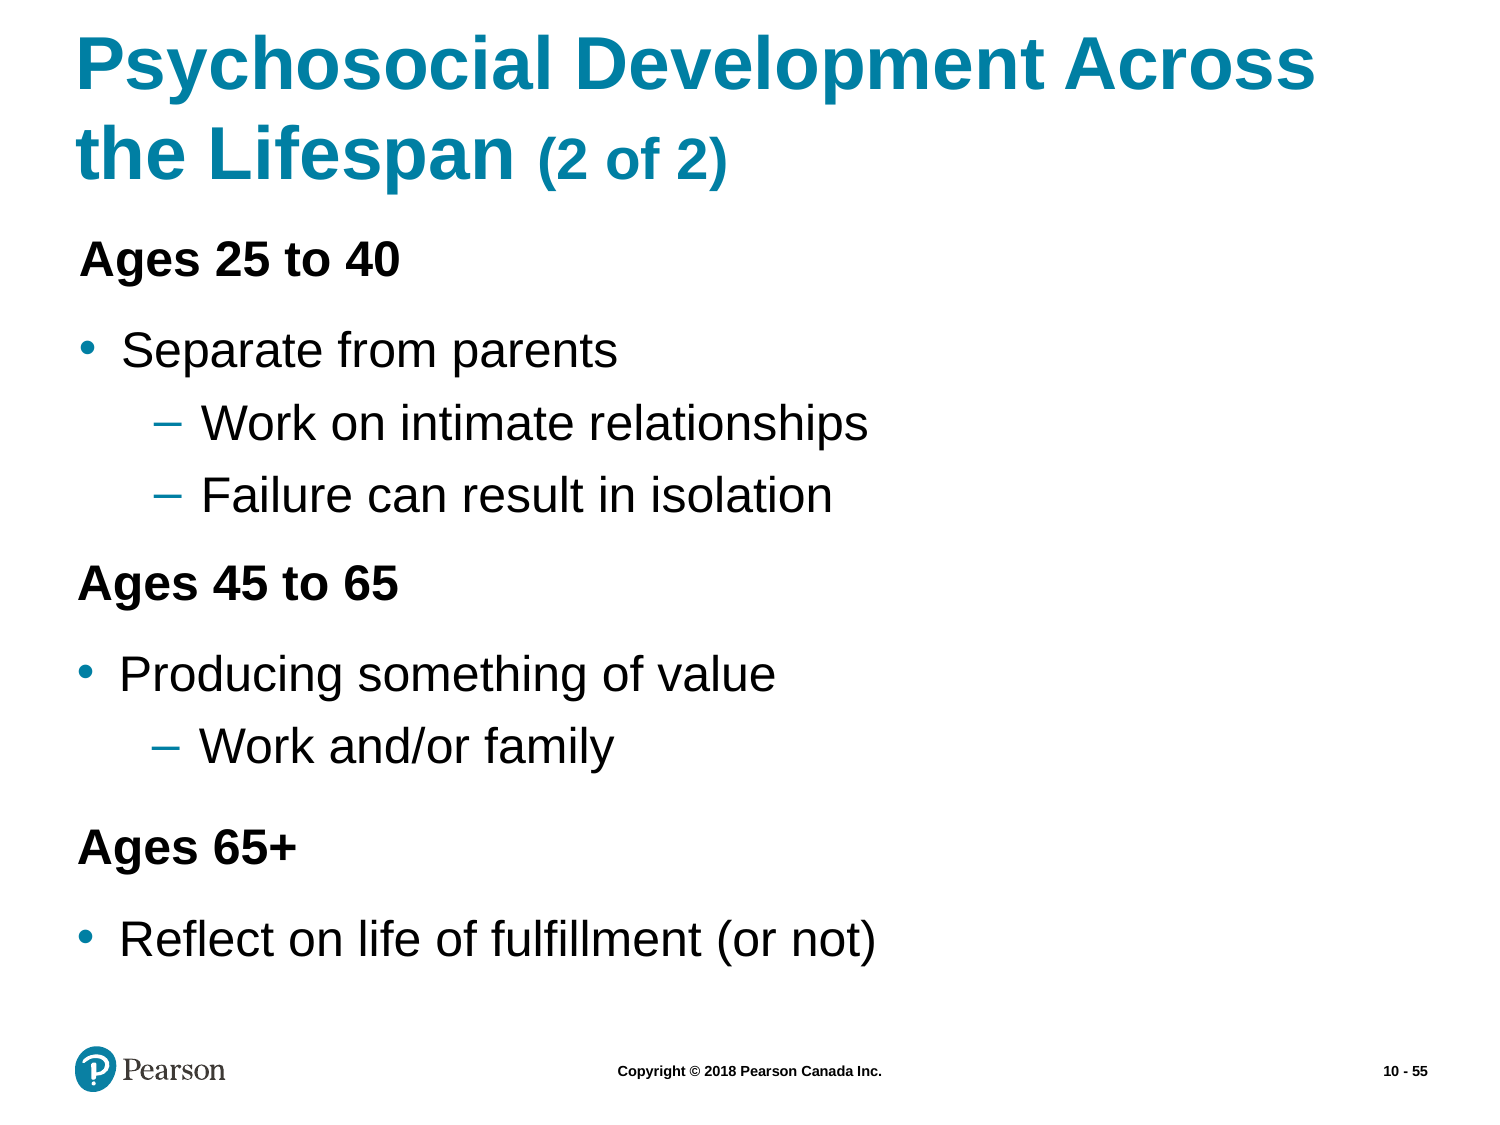

# Psychosocial Development Across the Lifespan (2 of 2)
Ages 25 to 40
Separate from parents
Work on intimate relationships
Failure can result in isolation
Ages 45 to 65
Producing something of value
Work and/or family
Ages 65+
Reflect on life of fulfillment (or not)